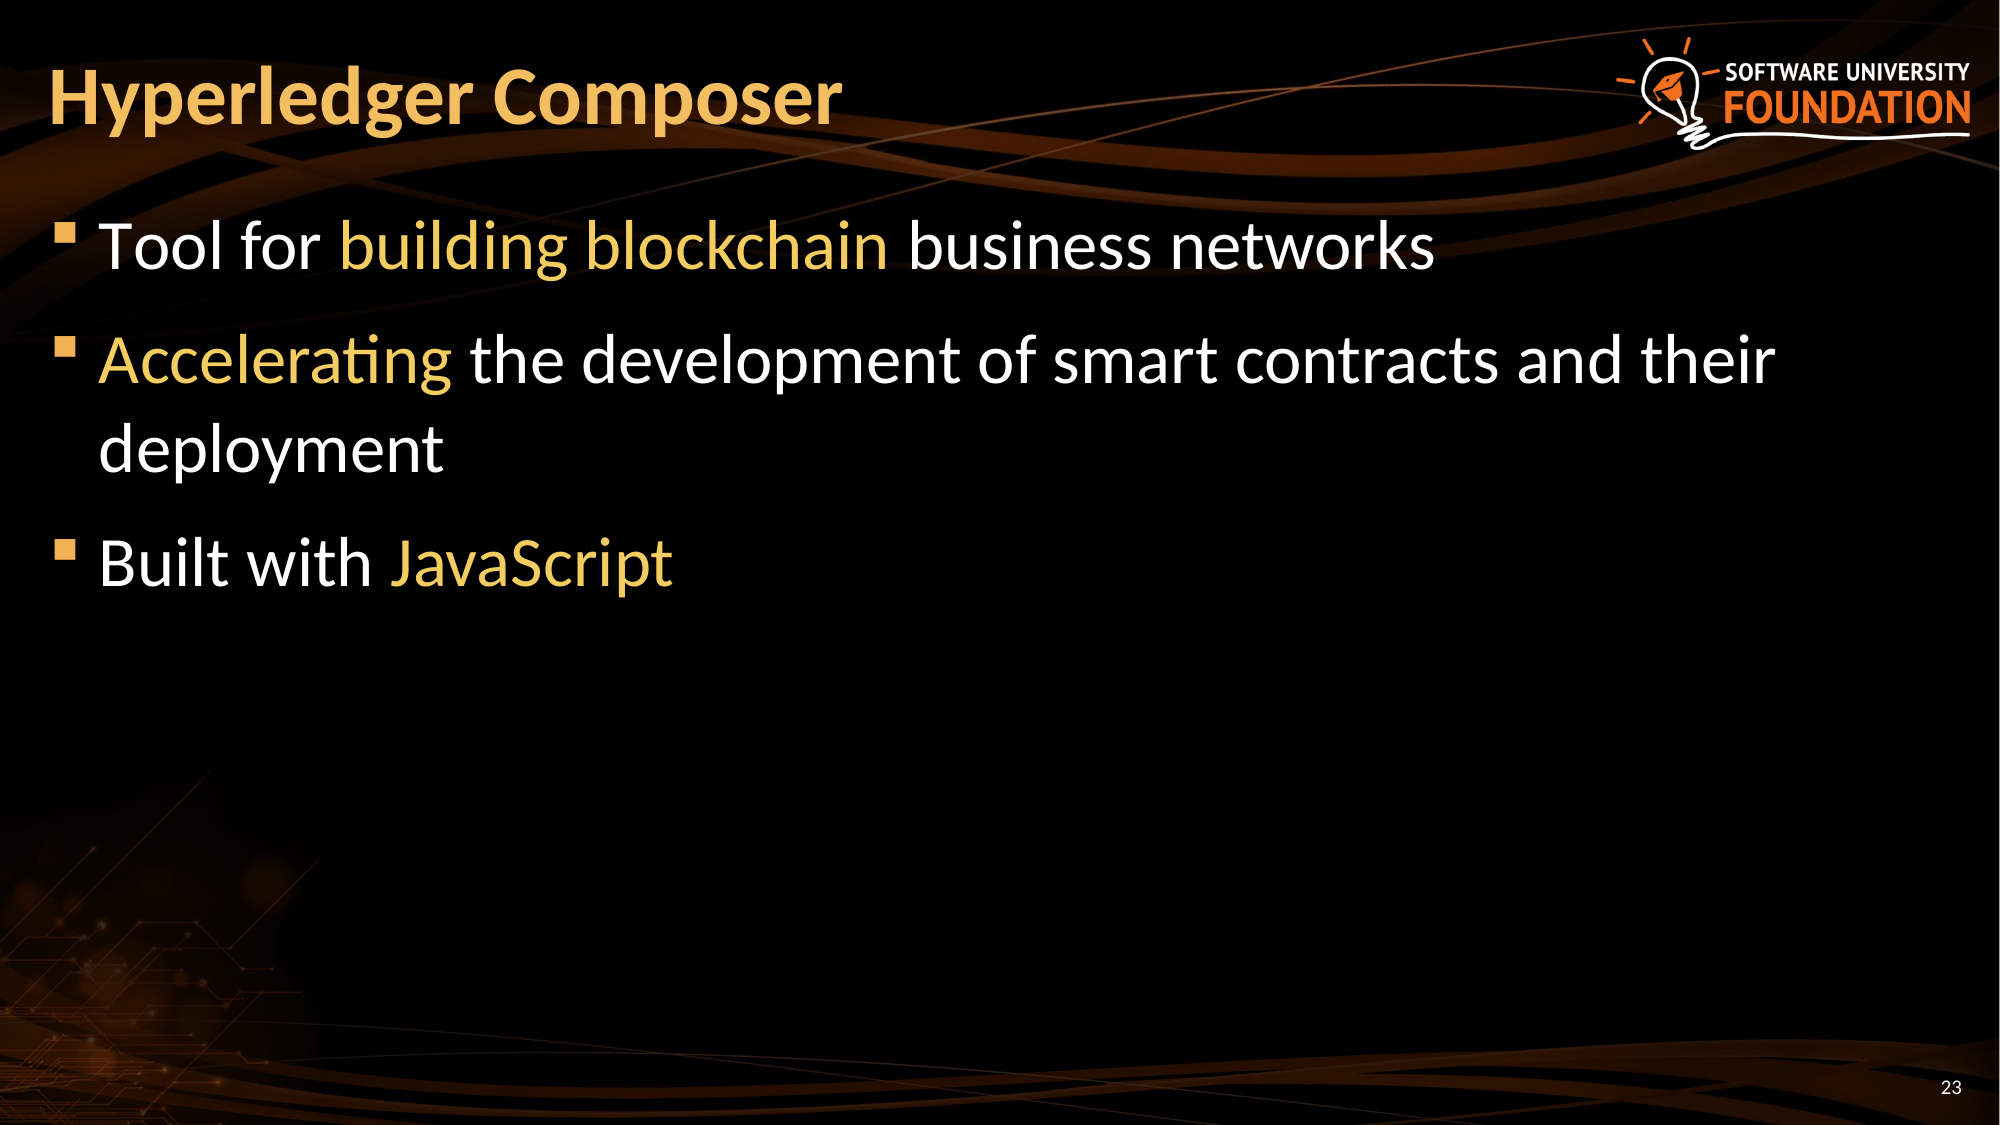

# Hyperledger Composer
Tool for building blockchain business networks
Accelerating the development of smart contracts and their deployment
Built with JavaScript
23